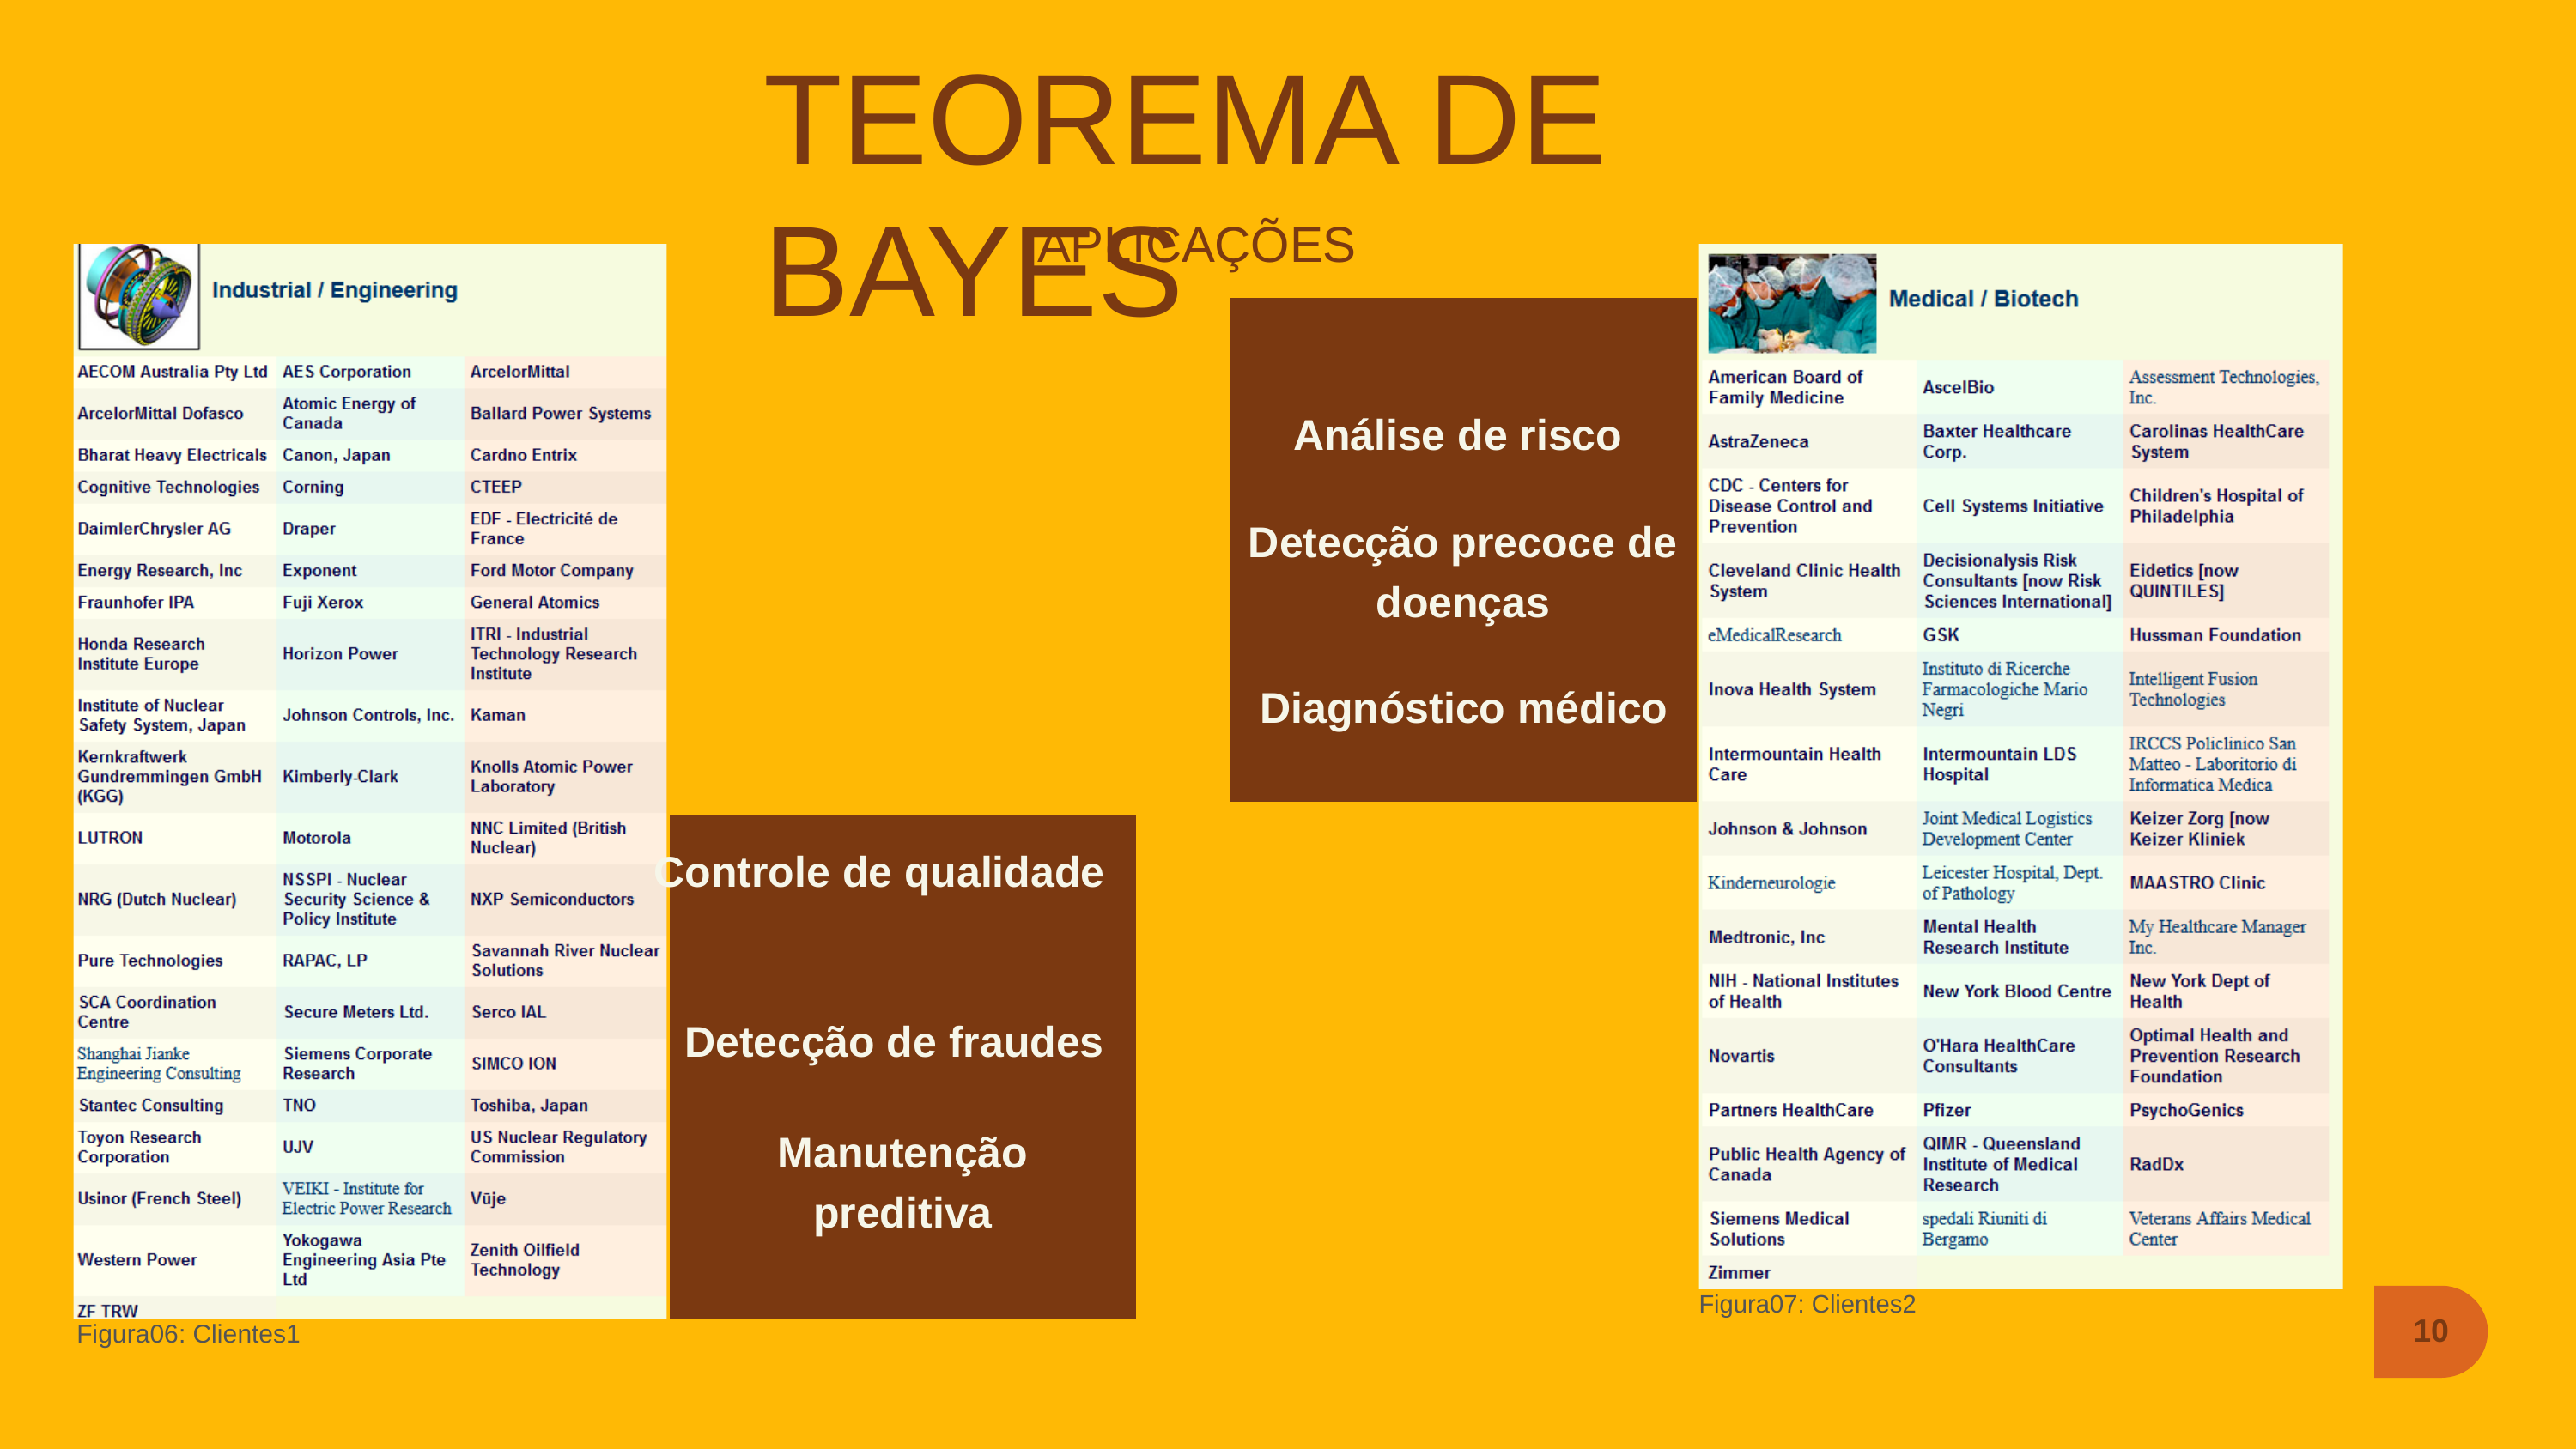

TEOREMA DE BAYES
APLICAÇÕES

Análise de risco
Detecção precoce de doenças
Diagnóstico médico

Controle de qualidade
Detecção de fraudes
Manutenção preditiva

Figura07: Clientes2
10
Figura06: Clientes1